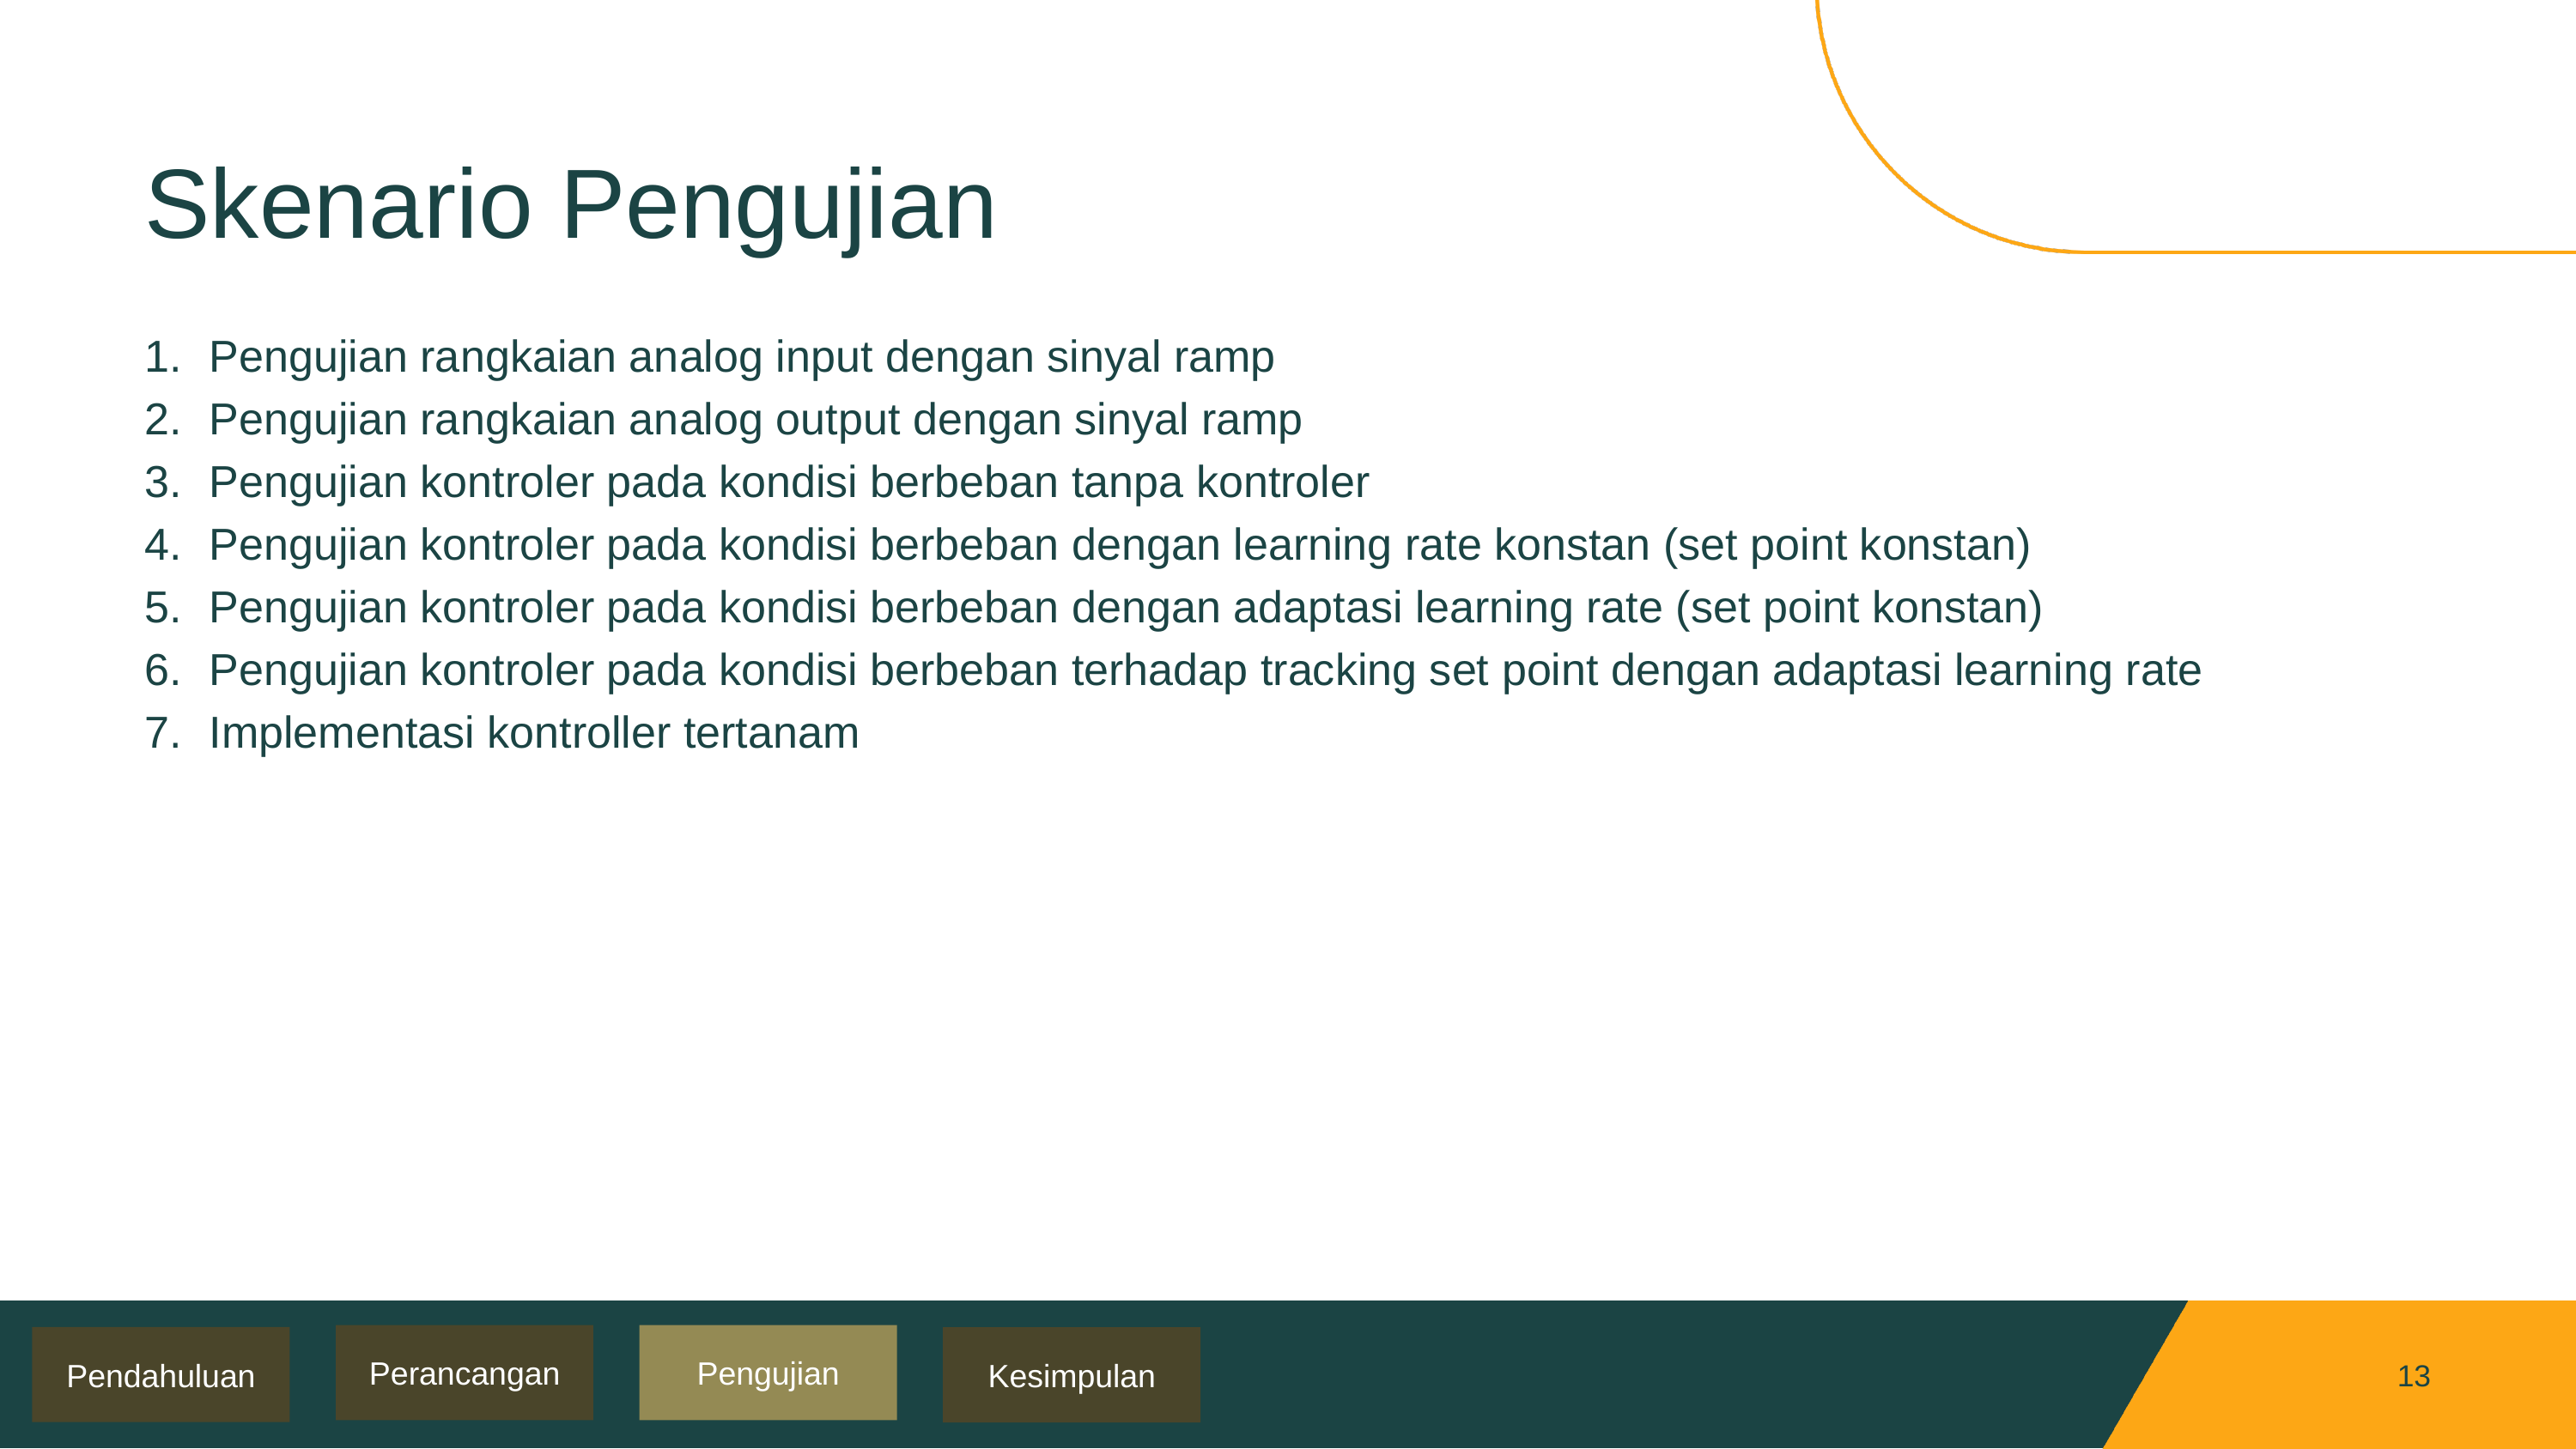

Skenario Pengujian
Pengujian rangkaian analog input dengan sinyal ramp
Pengujian rangkaian analog output dengan sinyal ramp
Pengujian kontroler pada kondisi berbeban tanpa kontroler
Pengujian kontroler pada kondisi berbeban dengan learning rate konstan (set point konstan)
Pengujian kontroler pada kondisi berbeban dengan adaptasi learning rate (set point konstan)
Pengujian kontroler pada kondisi berbeban terhadap tracking set point dengan adaptasi learning rate
Implementasi kontroller tertanam

Perancangan
Pengujian
Pendahuluan
Kesimpulan
13